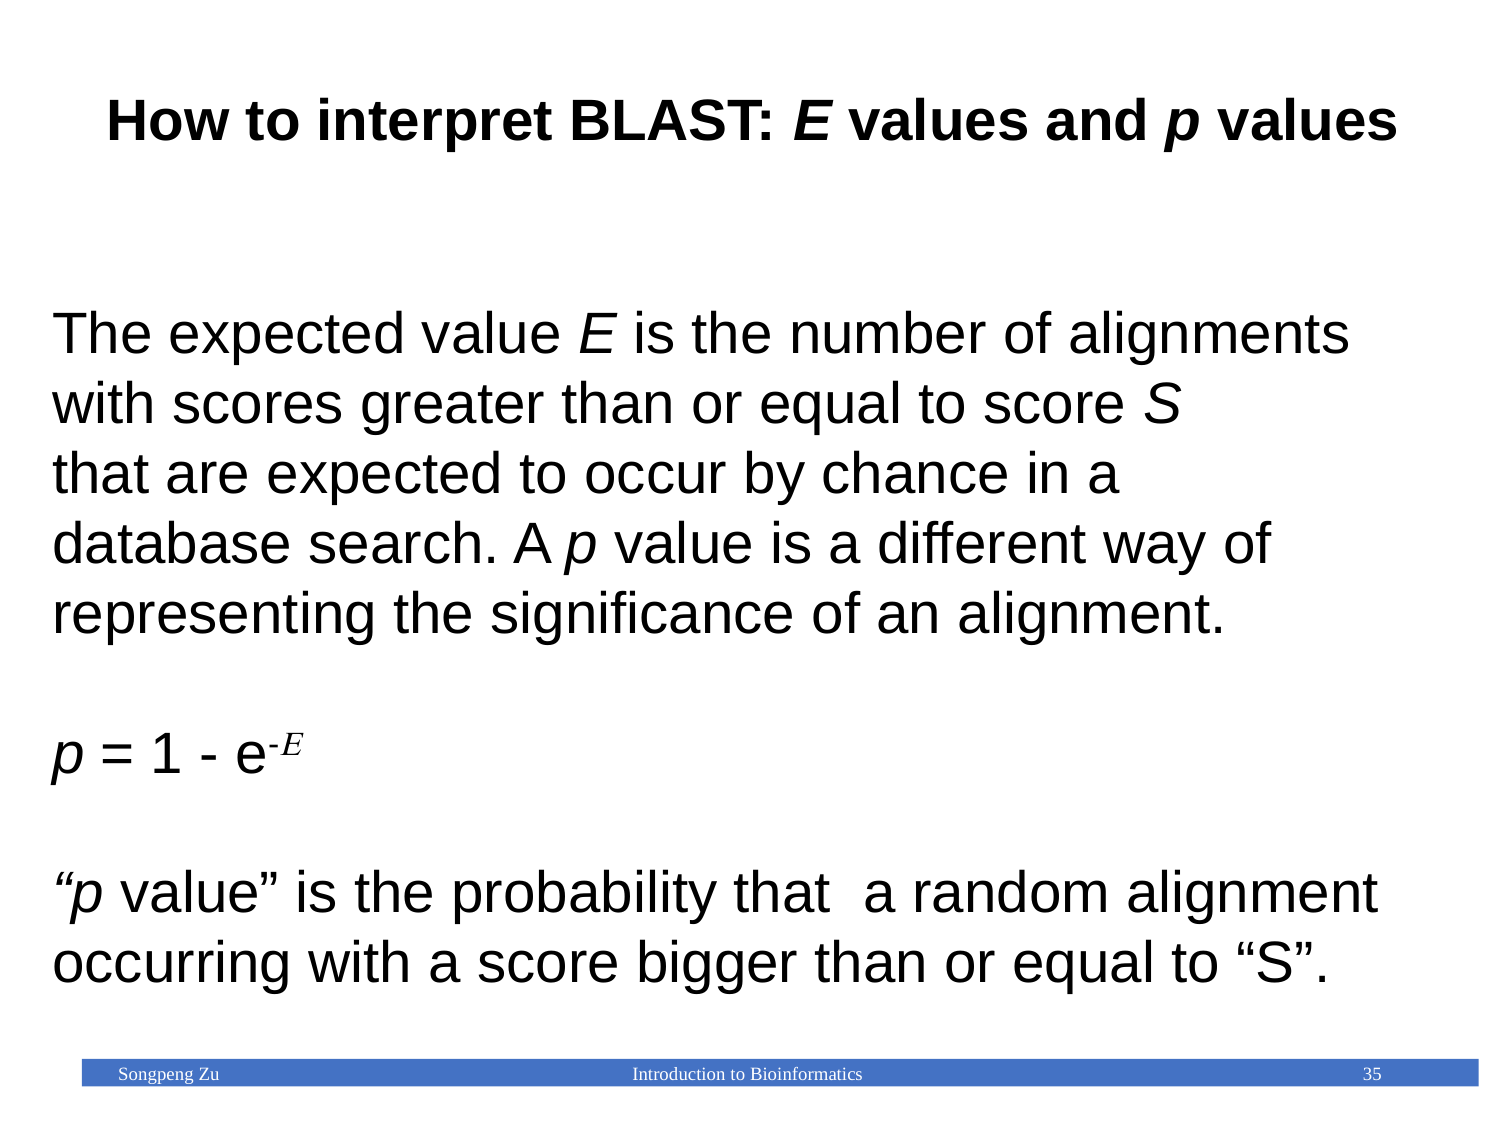

How to interpret BLAST: E values and p values

The expected value E is the number of alignments
with scores greater than or equal to score S
that are expected to occur by chance in a
database search. A p value is a different way of
representing the significance of an alignment.

p = 1 - e-Ε

“p value” is the probability that  a random alignment occurring with a score bigger than or equal to “S”.
Songpeng Zu
Introduction to Bioinformatics
35